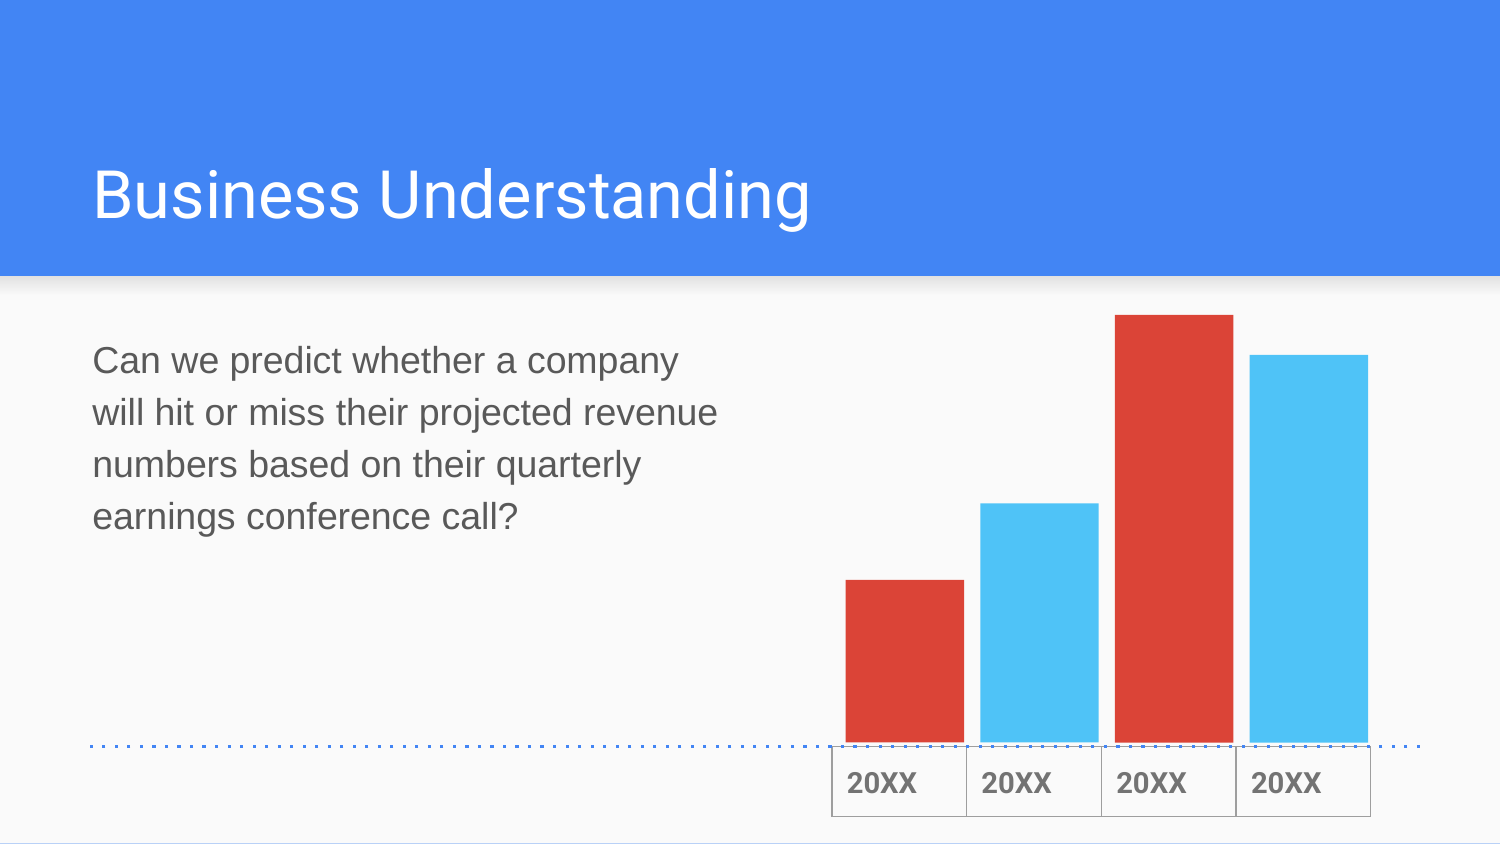

# Business Understanding

Can we predict whether a company will hit or miss their projected revenue numbers based on their quarterly earnings conference call?

| 20XX | 20XX | 20XX | 20XX |
| --- | --- | --- | --- |